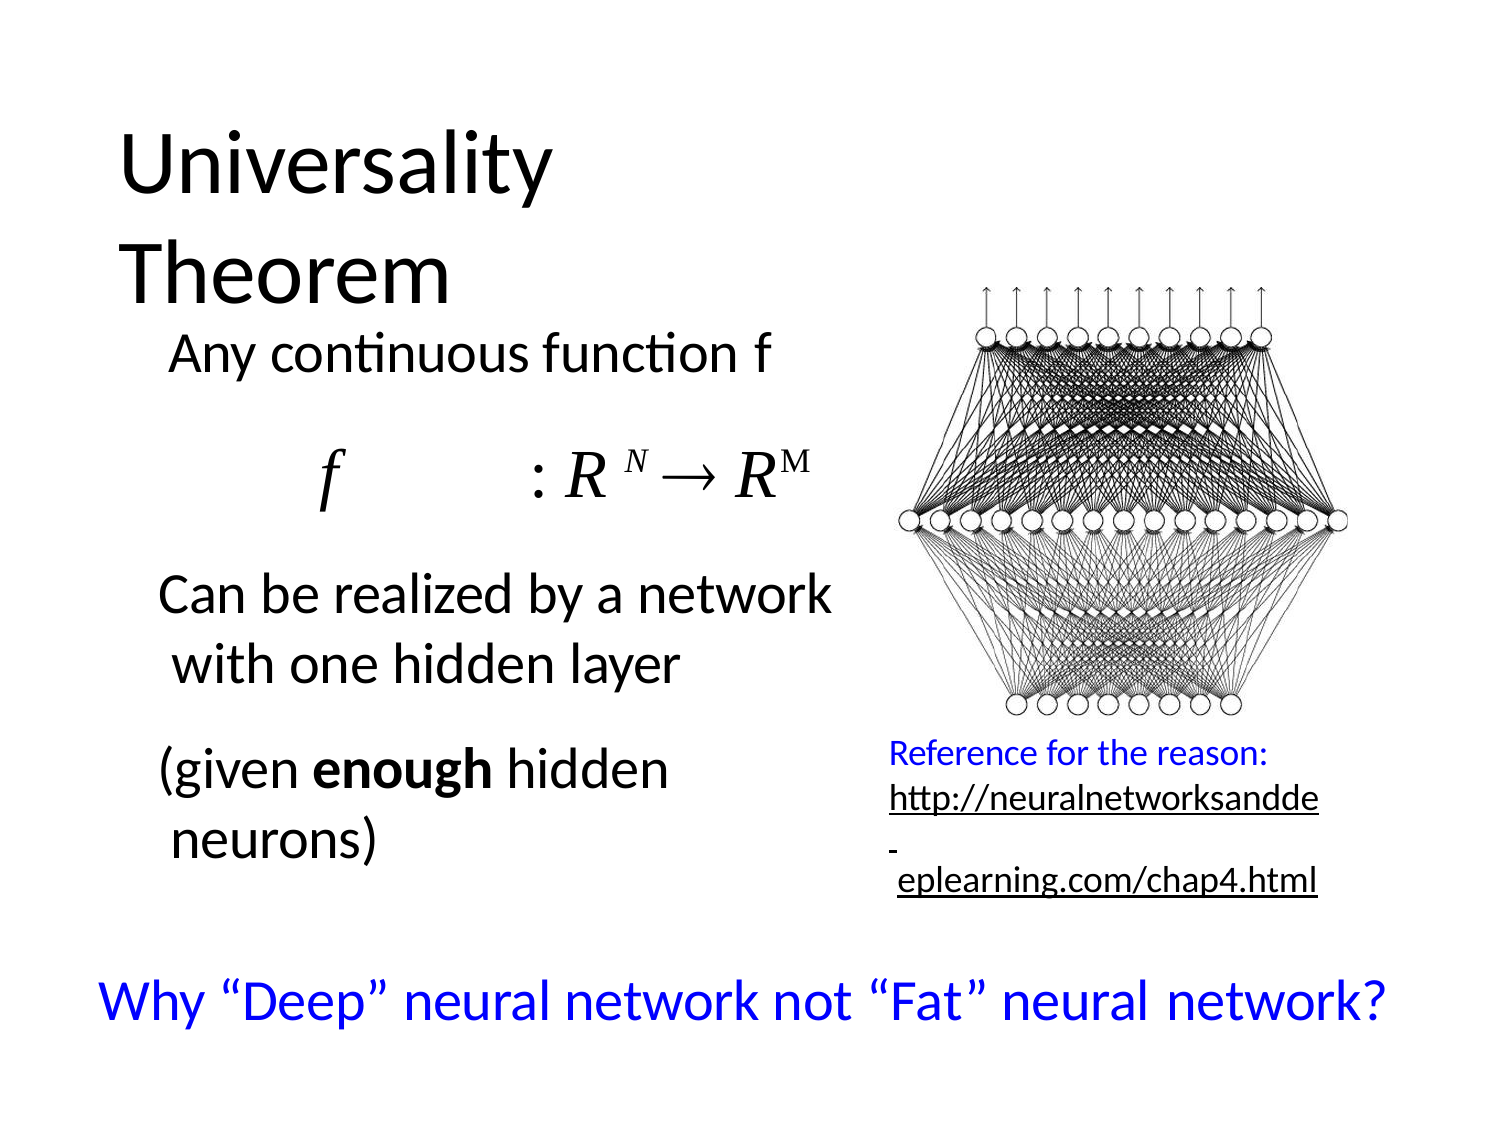

# Universality Theorem
Any continuous function f
f	: R N	→ RM
Can be realized by a network  with one hidden layer
(given enough hidden  neurons)

Reference for the reason:  http://neuralnetworksandde  eplearning.com/chap4.html
Why “Deep” neural network not “Fat” neural network?